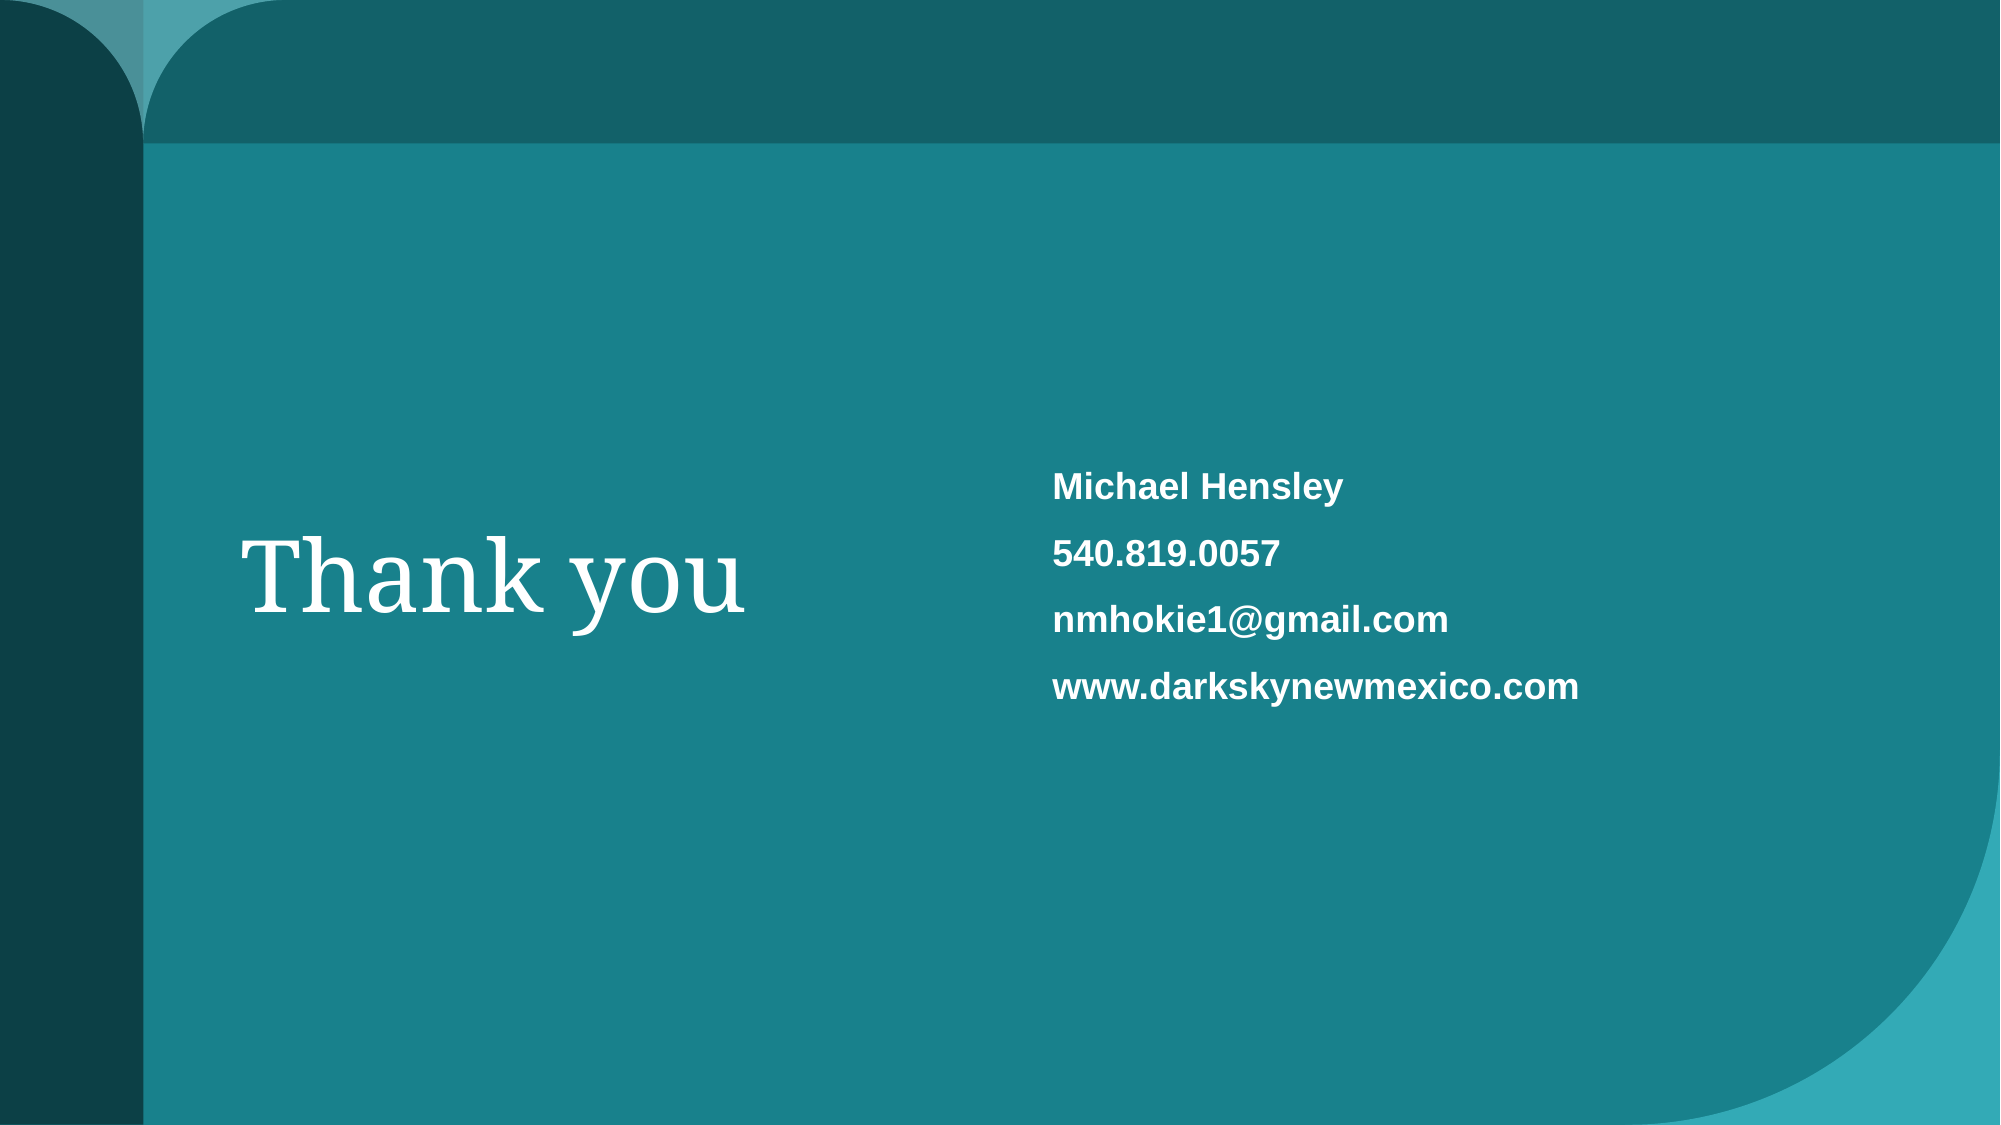

Michael Hensley
540.819.0057
nmhokie1@gmail.com
www.darkskynewmexico.com
# Thank you